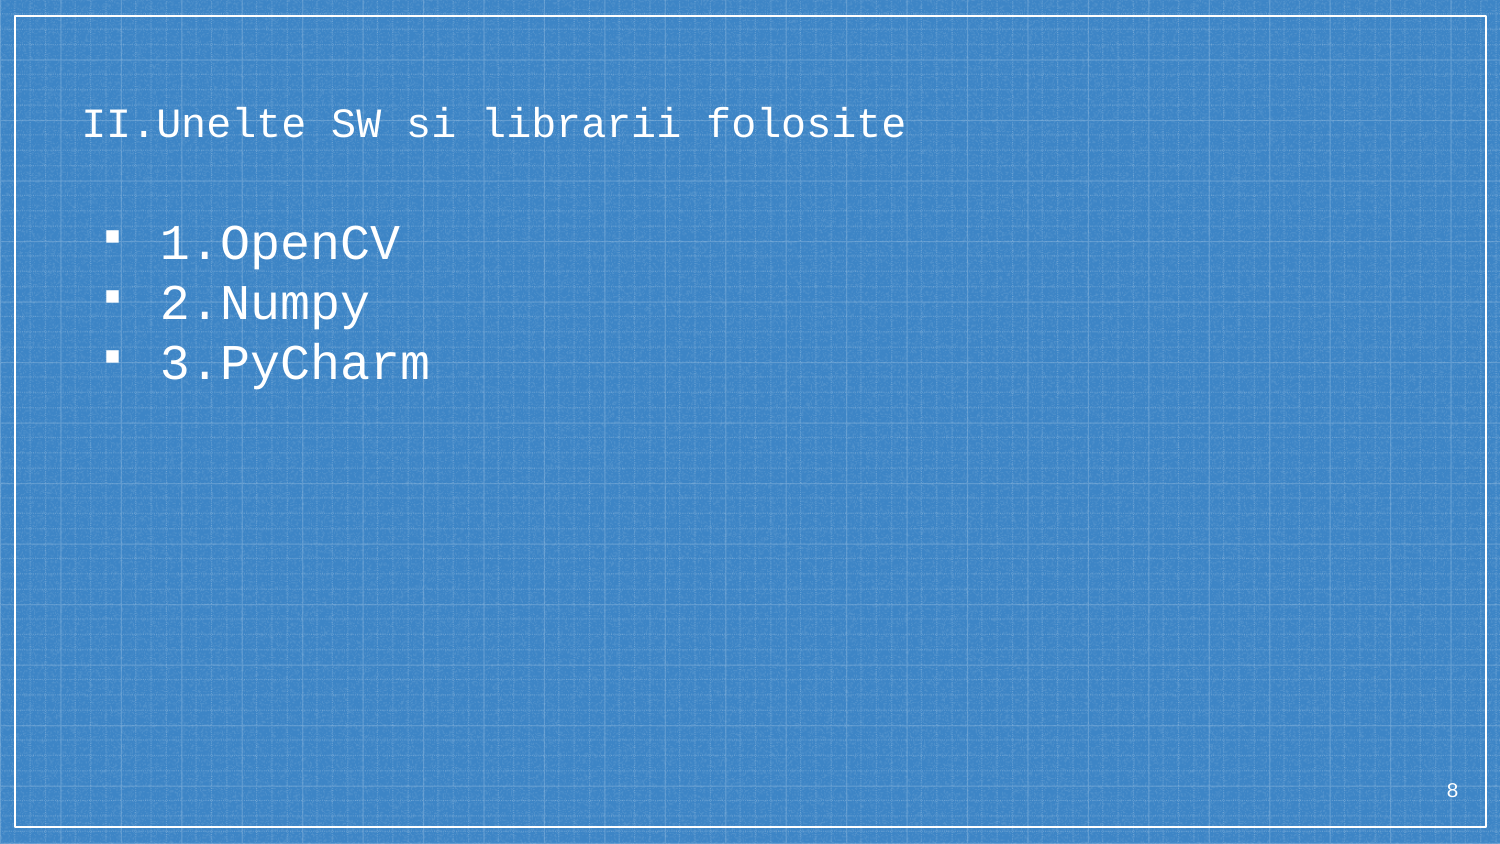

# II.Unelte SW si librarii folosite
1.OpenCV
2.Numpy
3.PyCharm

8